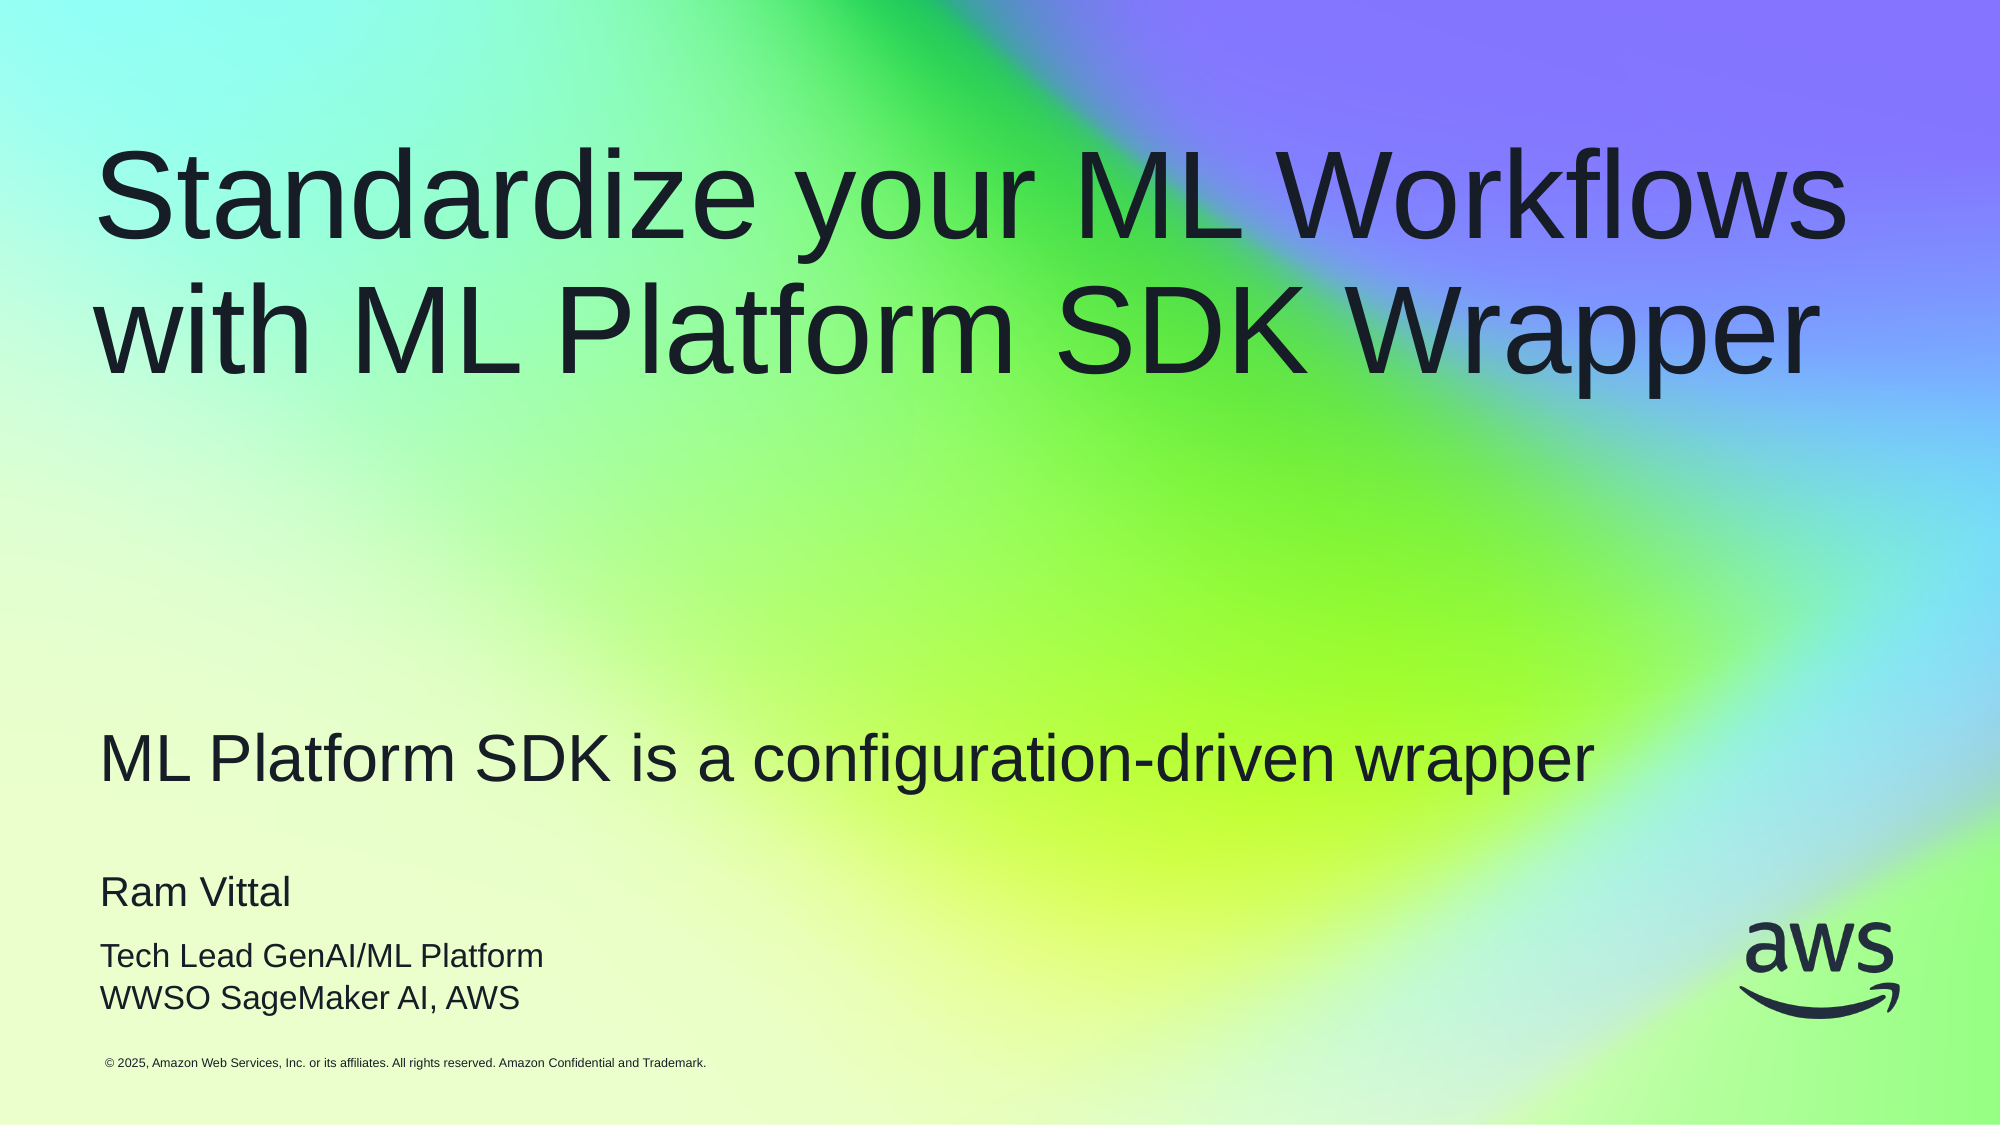

# Standardize your ML Workflows with ML Platform SDK Wrapper
ML Platform SDK is a configuration-driven wrapper
Ram Vittal
Tech Lead GenAI/ML Platform
WWSO SageMaker AI, AWS